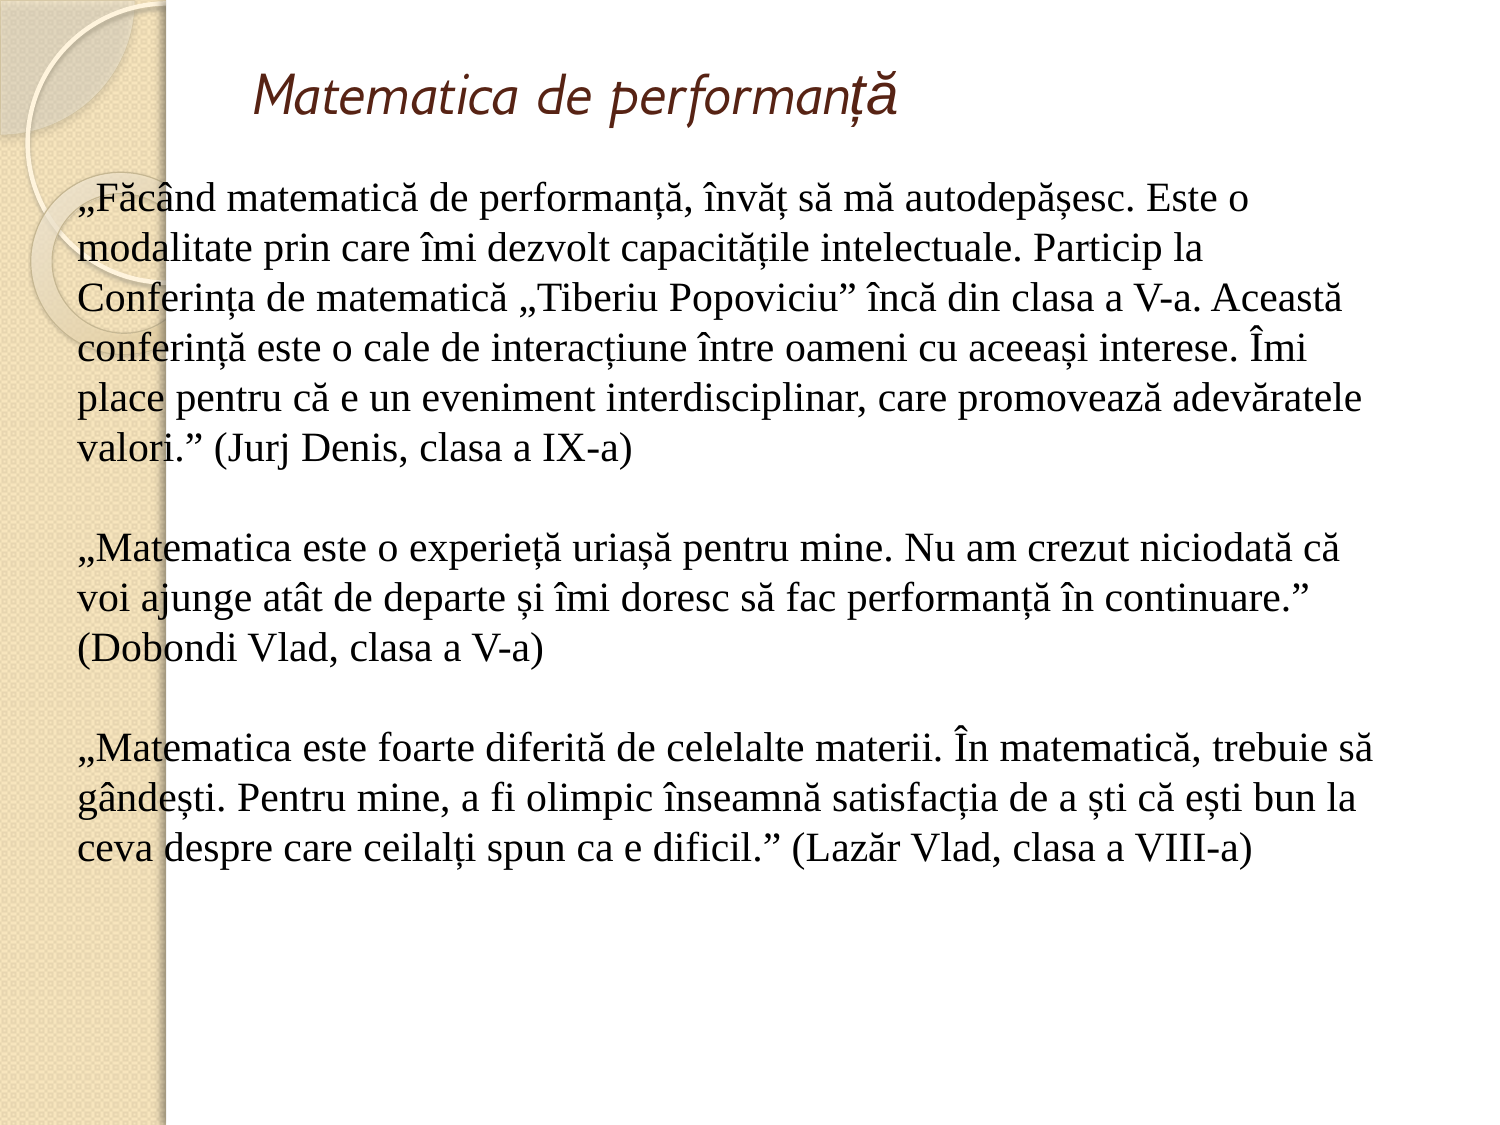

# Matematica de performanță
„Făcând matematică de performanță, învăț să mă autodepășesc. Este o modalitate prin care îmi dezvolt capacitățile intelectuale. Particip la Conferința de matematică „Tiberiu Popoviciu” încă din clasa a V-a. Această conferință este o cale de interacțiune între oameni cu aceeași interese. Îmi place pentru că e un eveniment interdisciplinar, care promovează adevăratele valori.” (Jurj Denis, clasa a IX-a)

„Matematica este o experieță uriașă pentru mine. Nu am crezut niciodată că voi ajunge atât de departe și îmi doresc să fac performanță în continuare.” (Dobondi Vlad, clasa a V-a)

„Matematica este foarte diferită de celelalte materii. În matematică, trebuie să gândești. Pentru mine, a fi olimpic înseamnă satisfacția de a ști că ești bun la ceva despre care ceilalți spun ca e dificil.” (Lazăr Vlad, clasa a VIII-a)